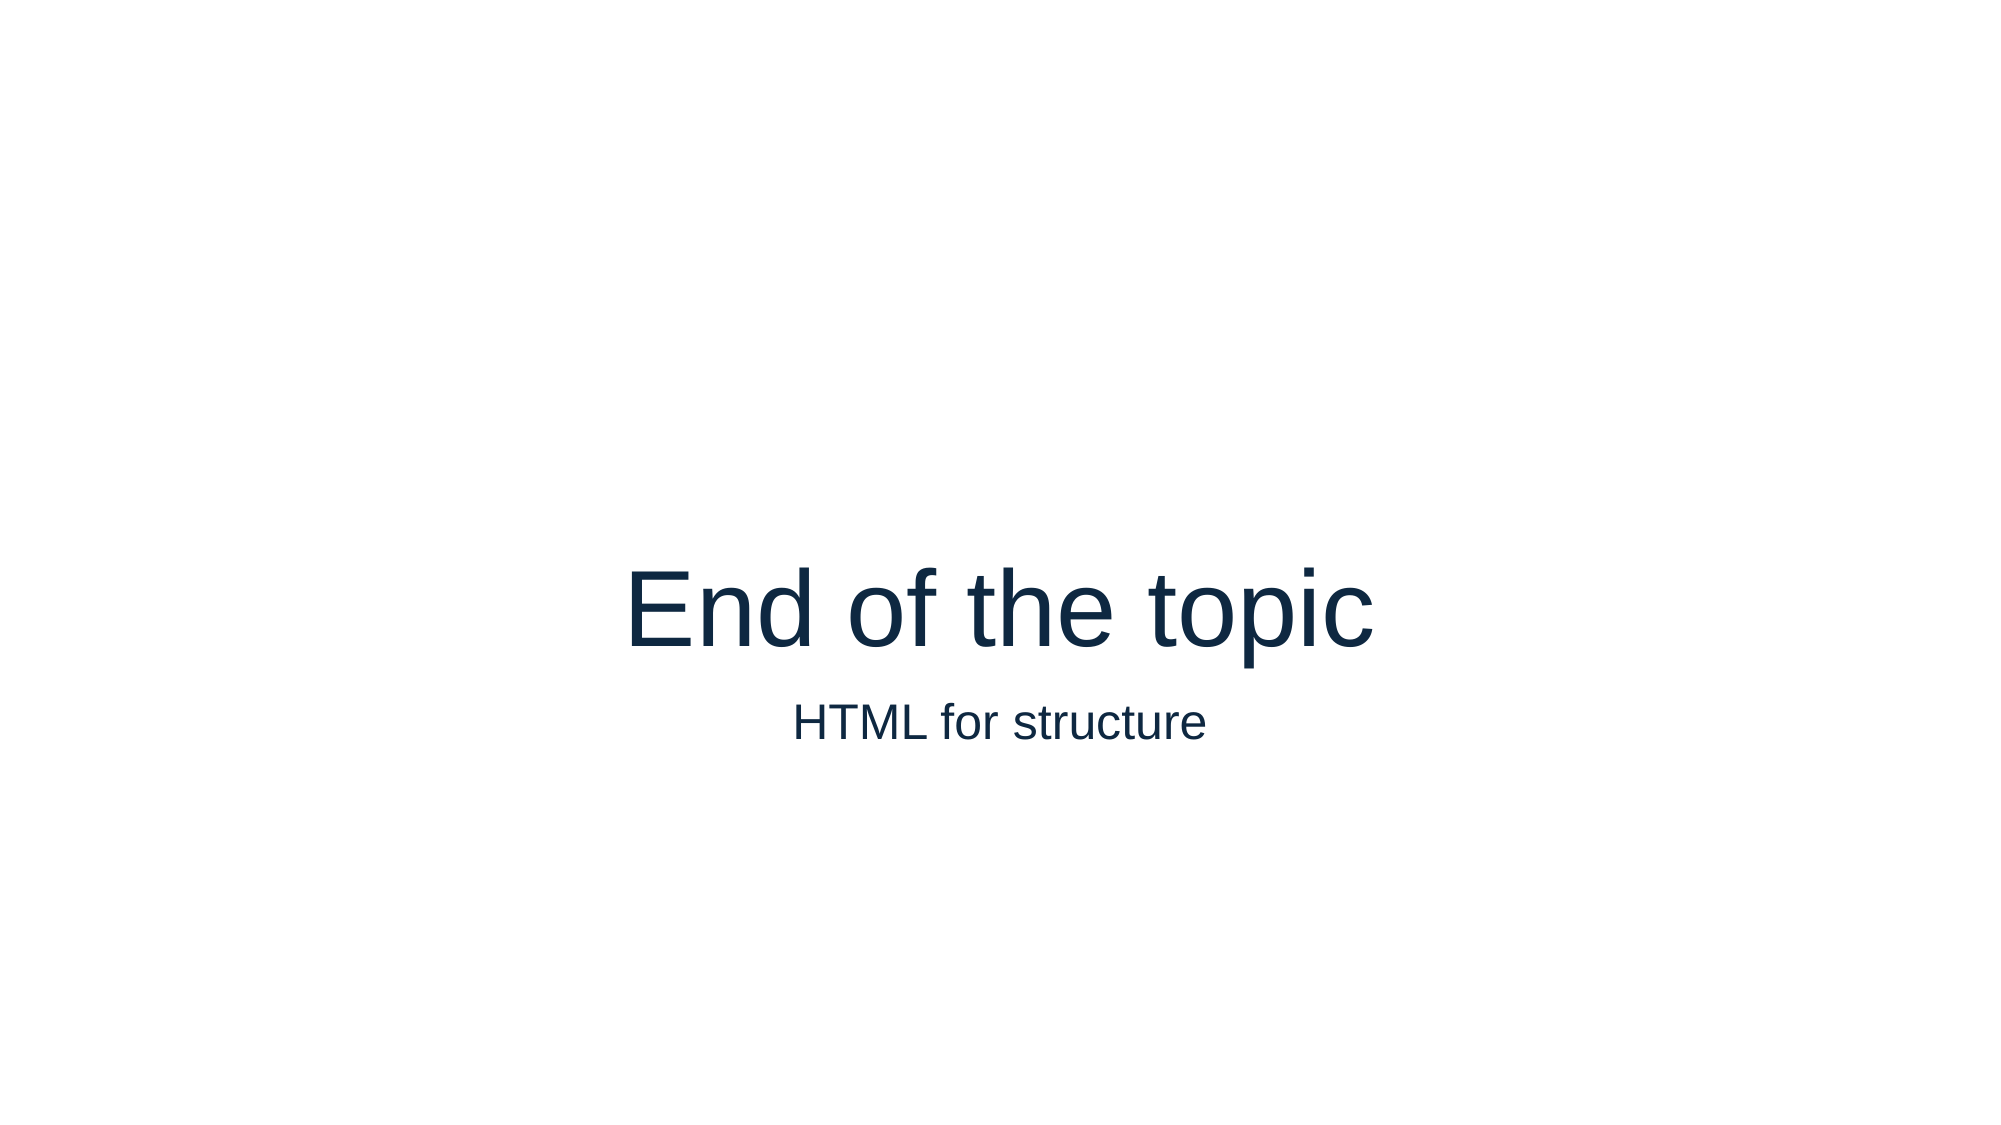

# End of the topic
HTML for structure